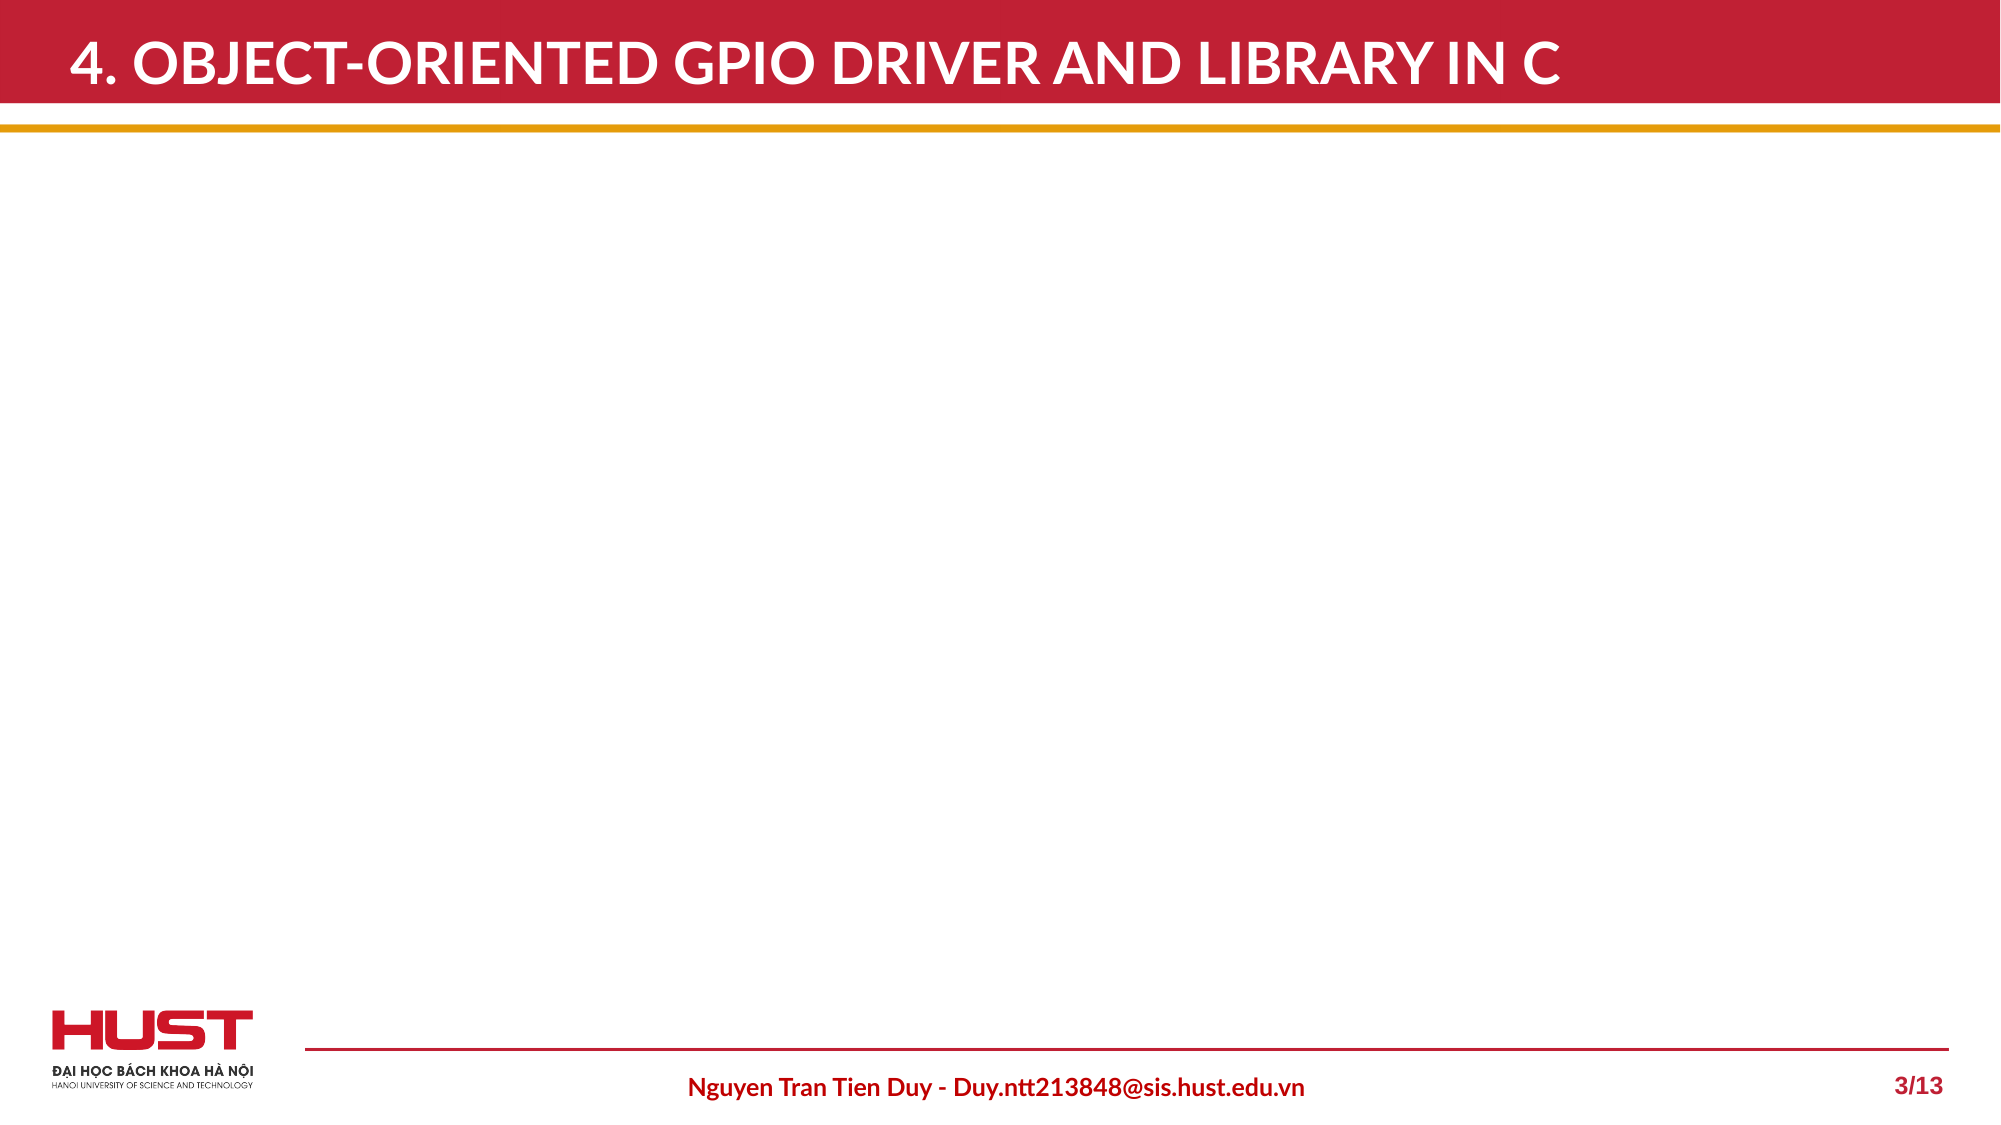

# 4. OBJECT-ORIENTED GPIO DRIVER AND LIBRARY IN C

3/13
Nguyen Tran Tien Duy - Duy.ntt213848@sis.hust.edu.vn